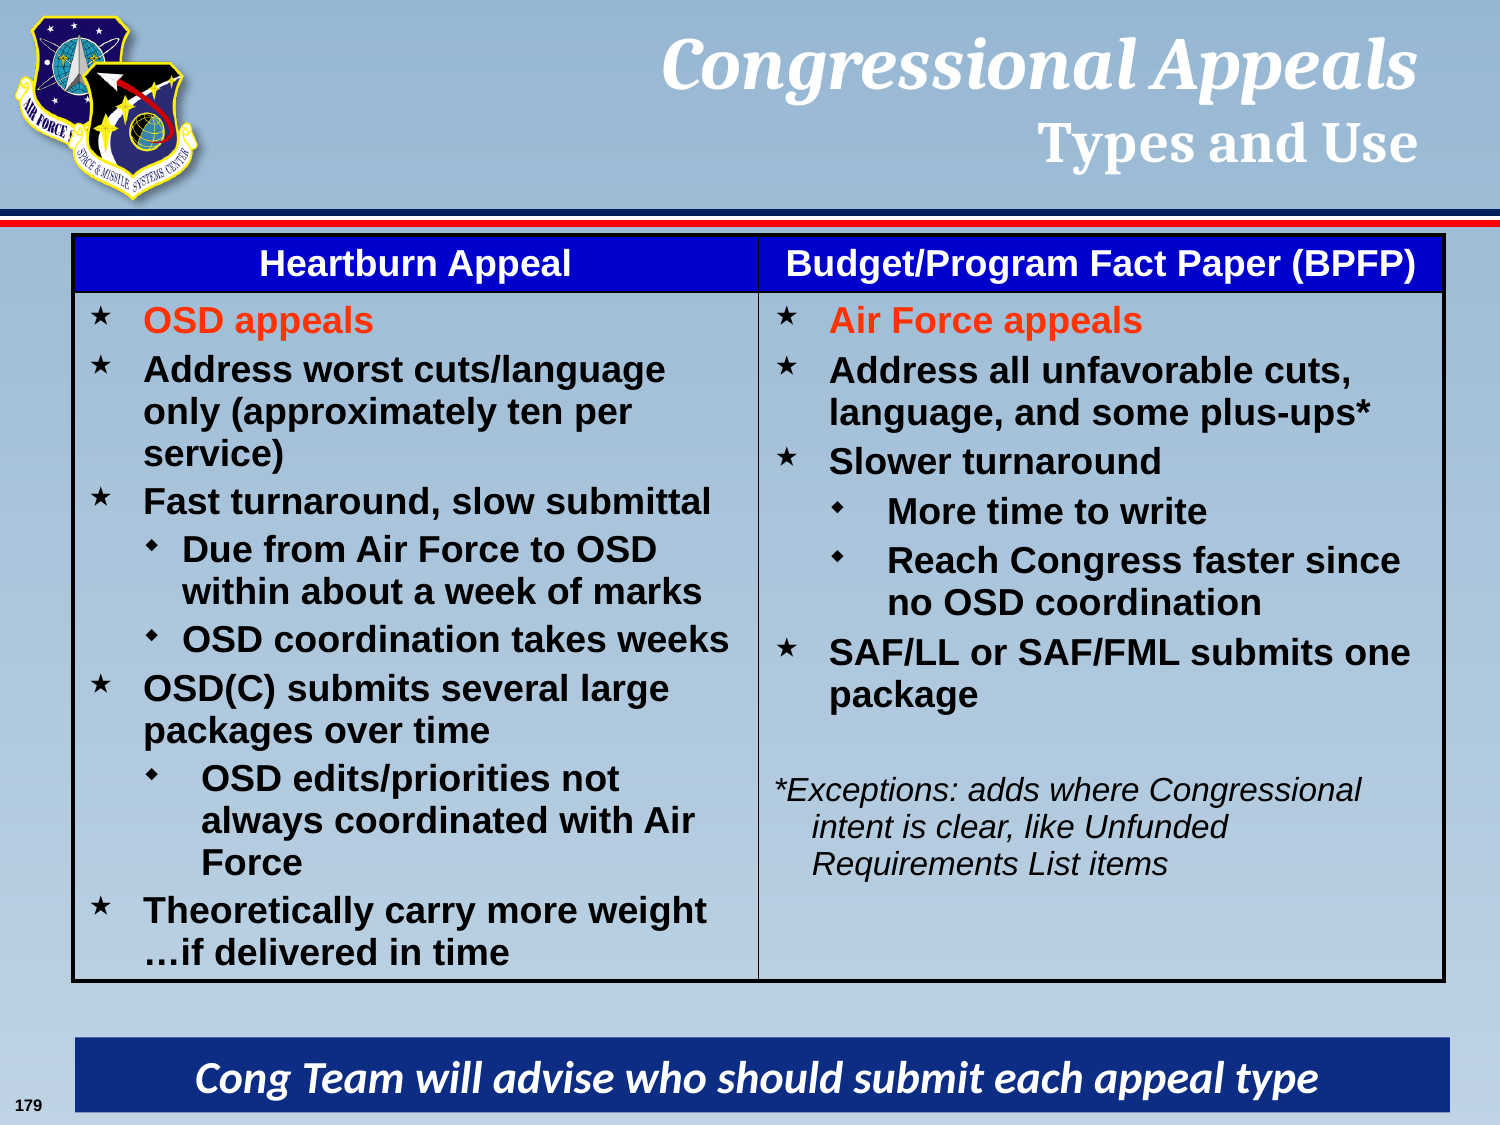

# Congressional Appeals Types and Use
| Heartburn Appeal | Budget/Program Fact Paper (BPFP) |
| --- | --- |
| OSD appeals Address worst cuts/language only (approximately ten per service) Fast turnaround, slow submittal Due from Air Force to OSD within about a week of marks OSD coordination takes weeks OSD(C) submits several large packages over time OSD edits/priorities not always coordinated with Air Force Theoretically carry more weight …if delivered in time | Air Force appeals Address all unfavorable cuts, language, and some plus-ups\* Slower turnaround More time to write Reach Congress faster since no OSD coordination SAF/LL or SAF/FML submits one package \*Exceptions: adds where Congressional intent is clear, like Unfunded Requirements List items |
Cong Team will advise who should submit each appeal type
179